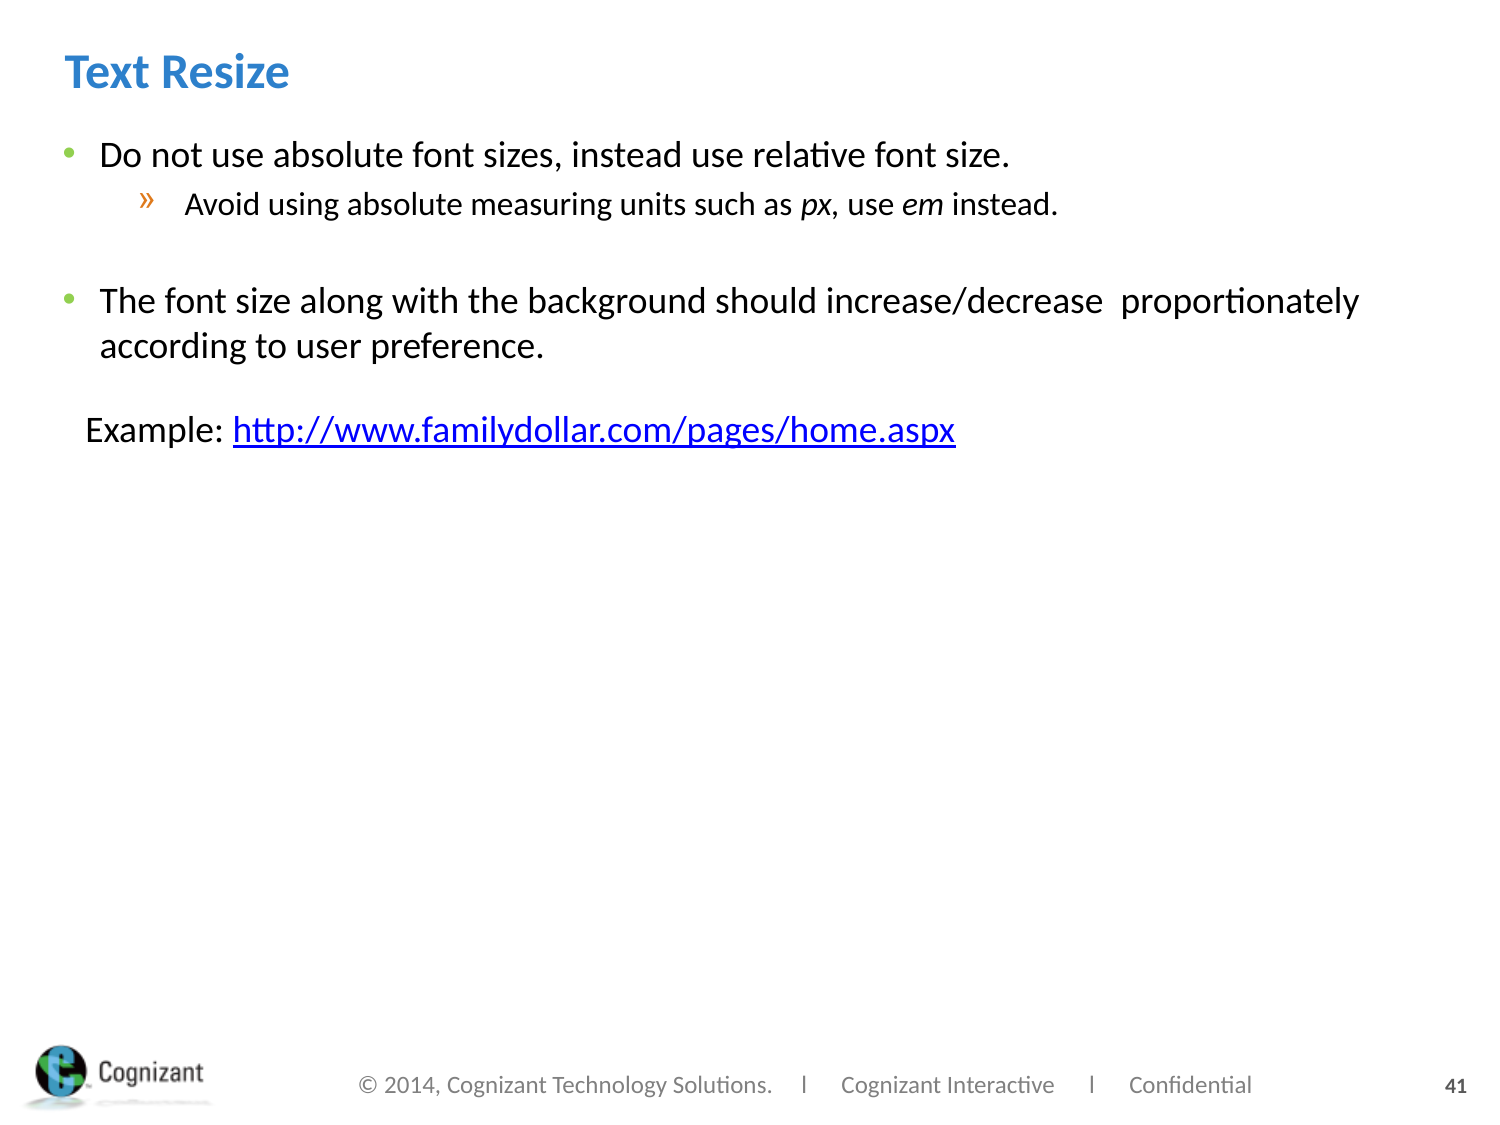

# Text Resize
Do not use absolute font sizes, instead use relative font size.
Avoid using absolute measuring units such as px, use em instead.

The font size along with the background should increase/decrease  proportionately according to user preference.

Example: http://www.familydollar.com/pages/home.aspx
41